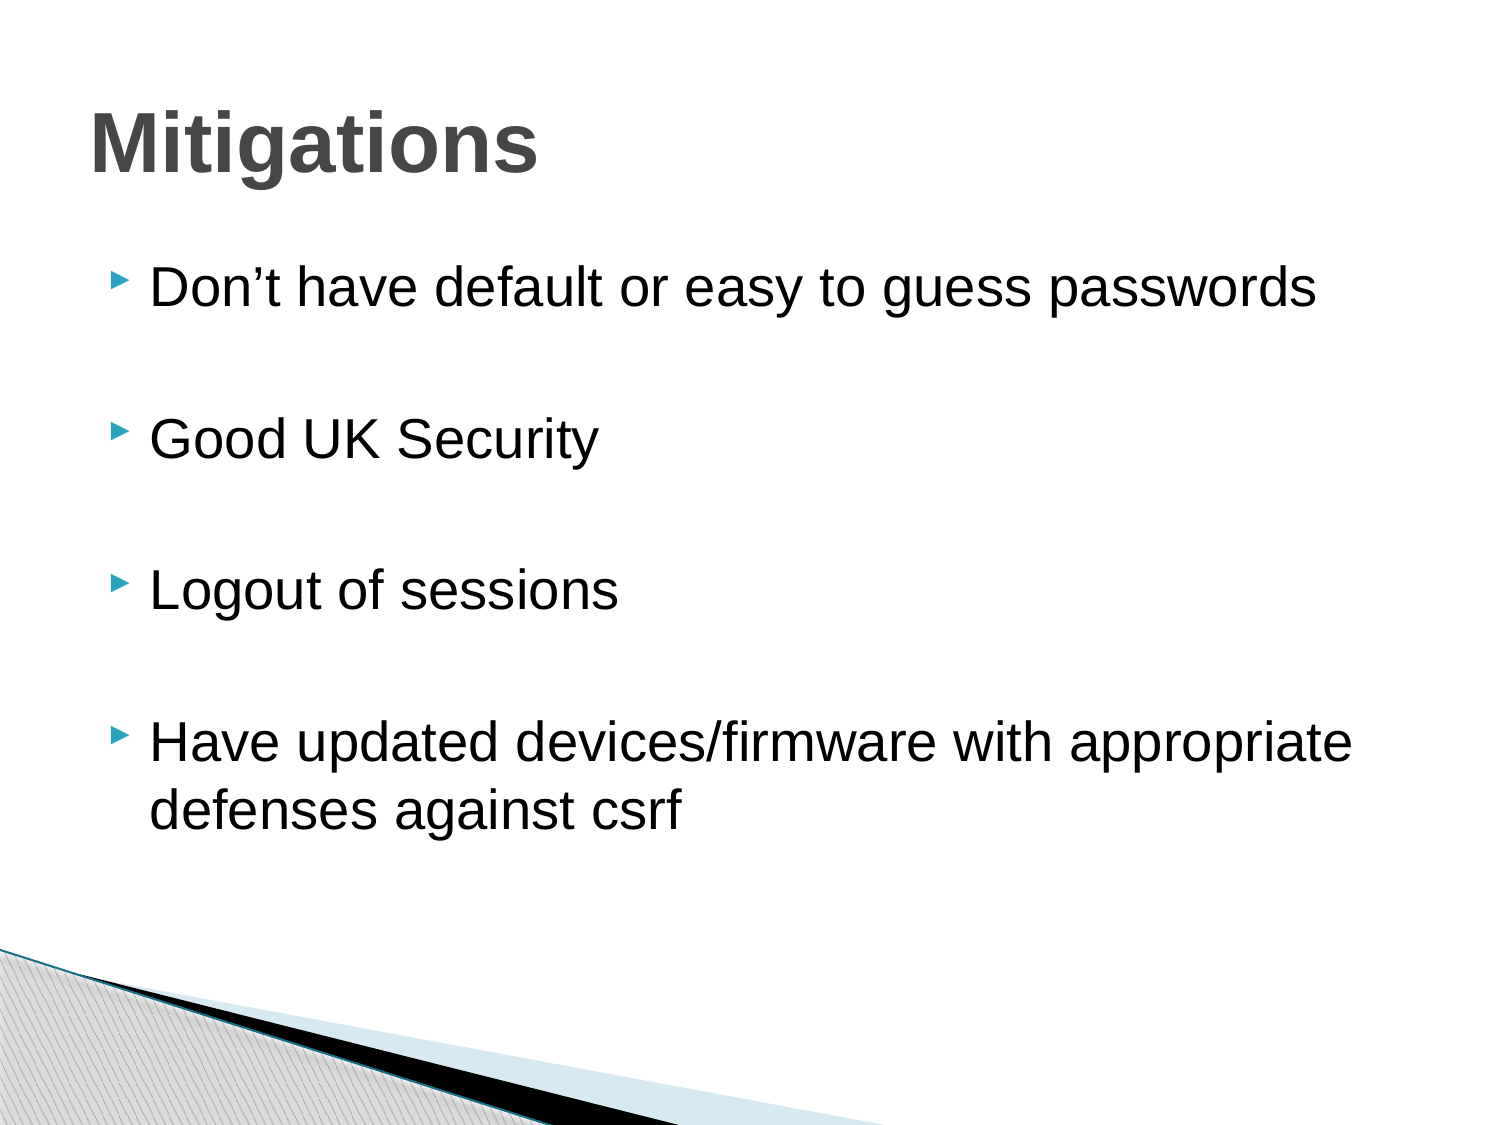

# Mitigations
Don’t have default or easy to guess passwords

Good UK Security

Logout of sessions

Have updated devices/firmware with appropriate defenses against csrf